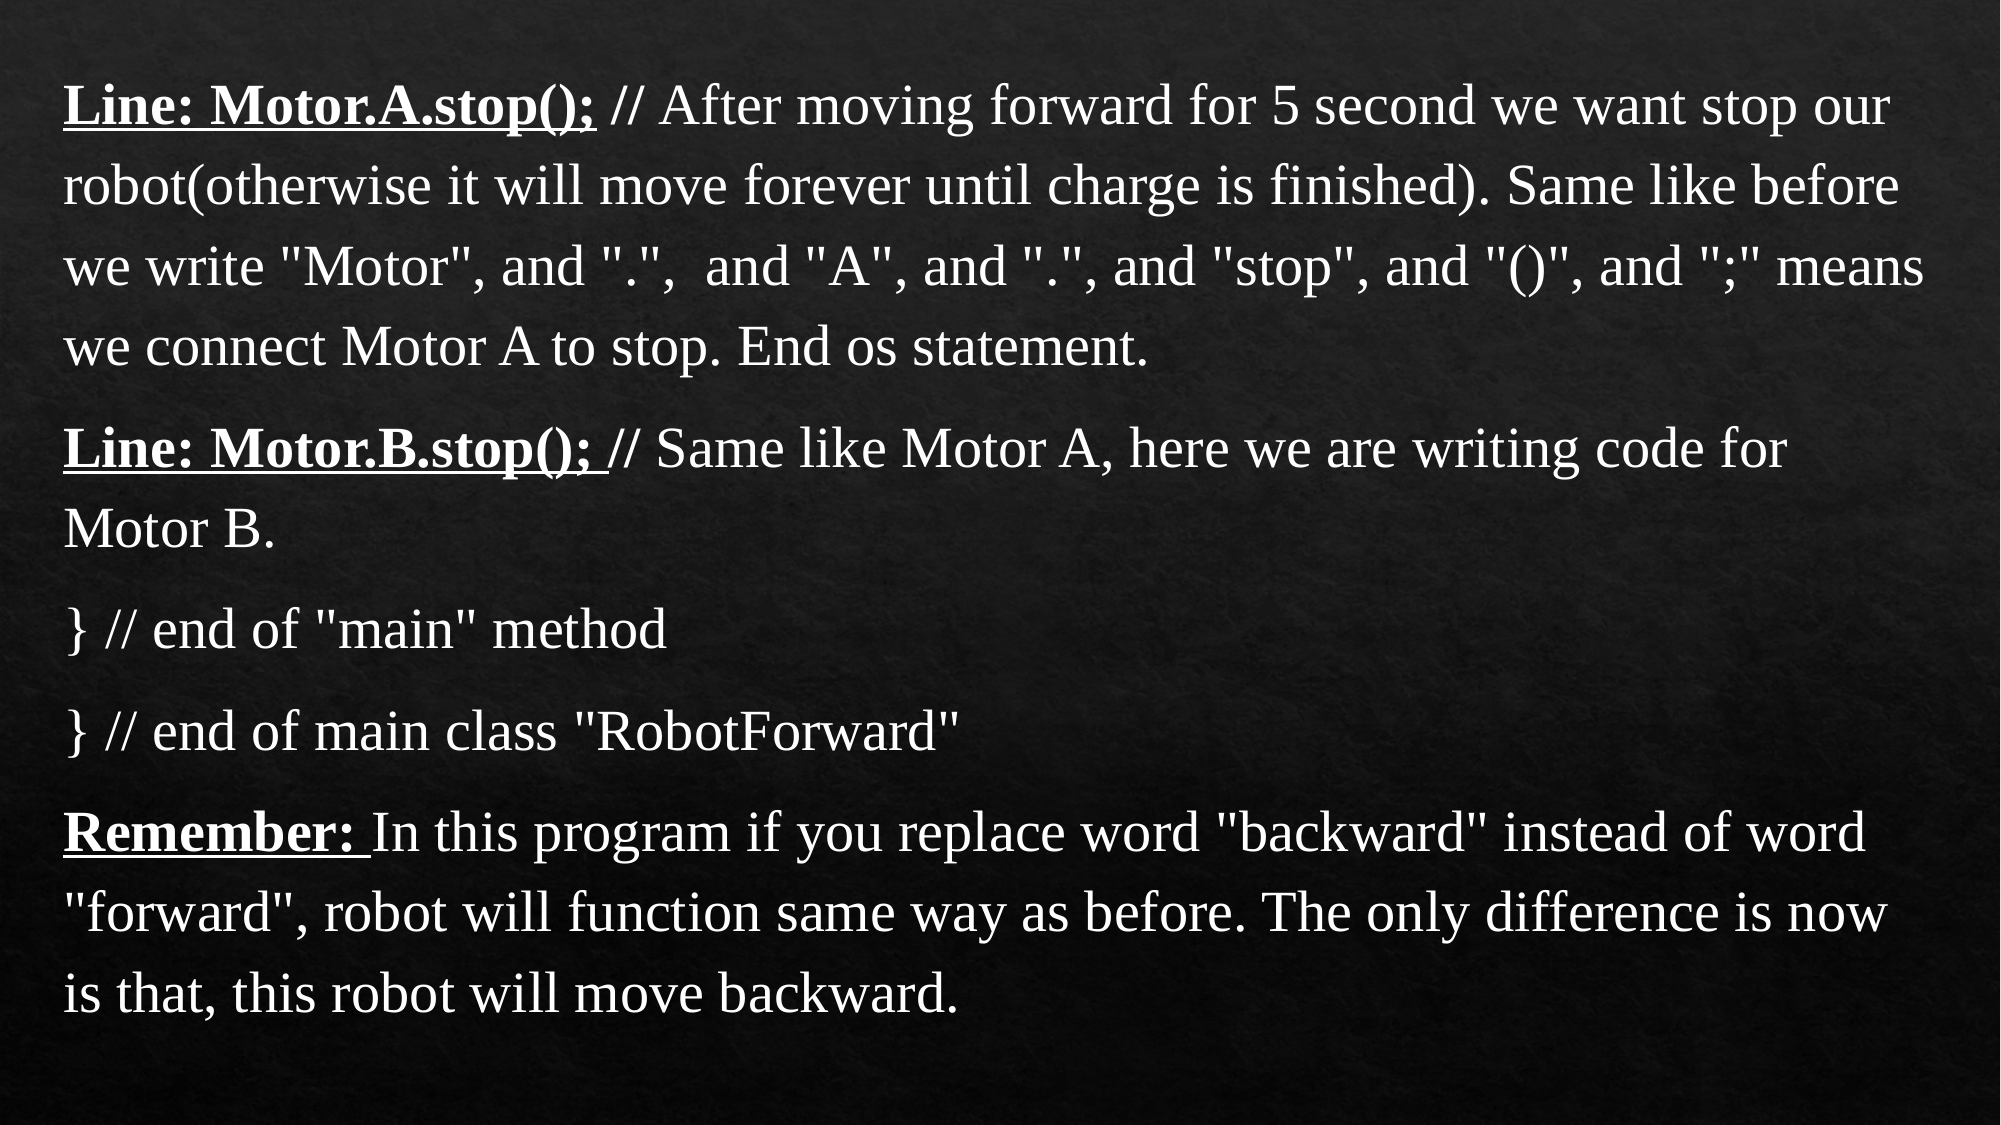

Line: Motor.A.stop(); // After moving forward for 5 second we want stop our robot(otherwise it will move forever until charge is finished). Same like before we write "Motor", and ".",  and "A", and ".", and "stop", and "()", and ";" means we connect Motor A to stop. End os statement.
Line: Motor.B.stop(); // Same like Motor A, here we are writing code for Motor B.
} // end of "main" method
} // end of main class "RobotForward"
Remember: In this program if you replace word "backward" instead of word "forward", robot will function same way as before. The only difference is now is that, this robot will move backward.